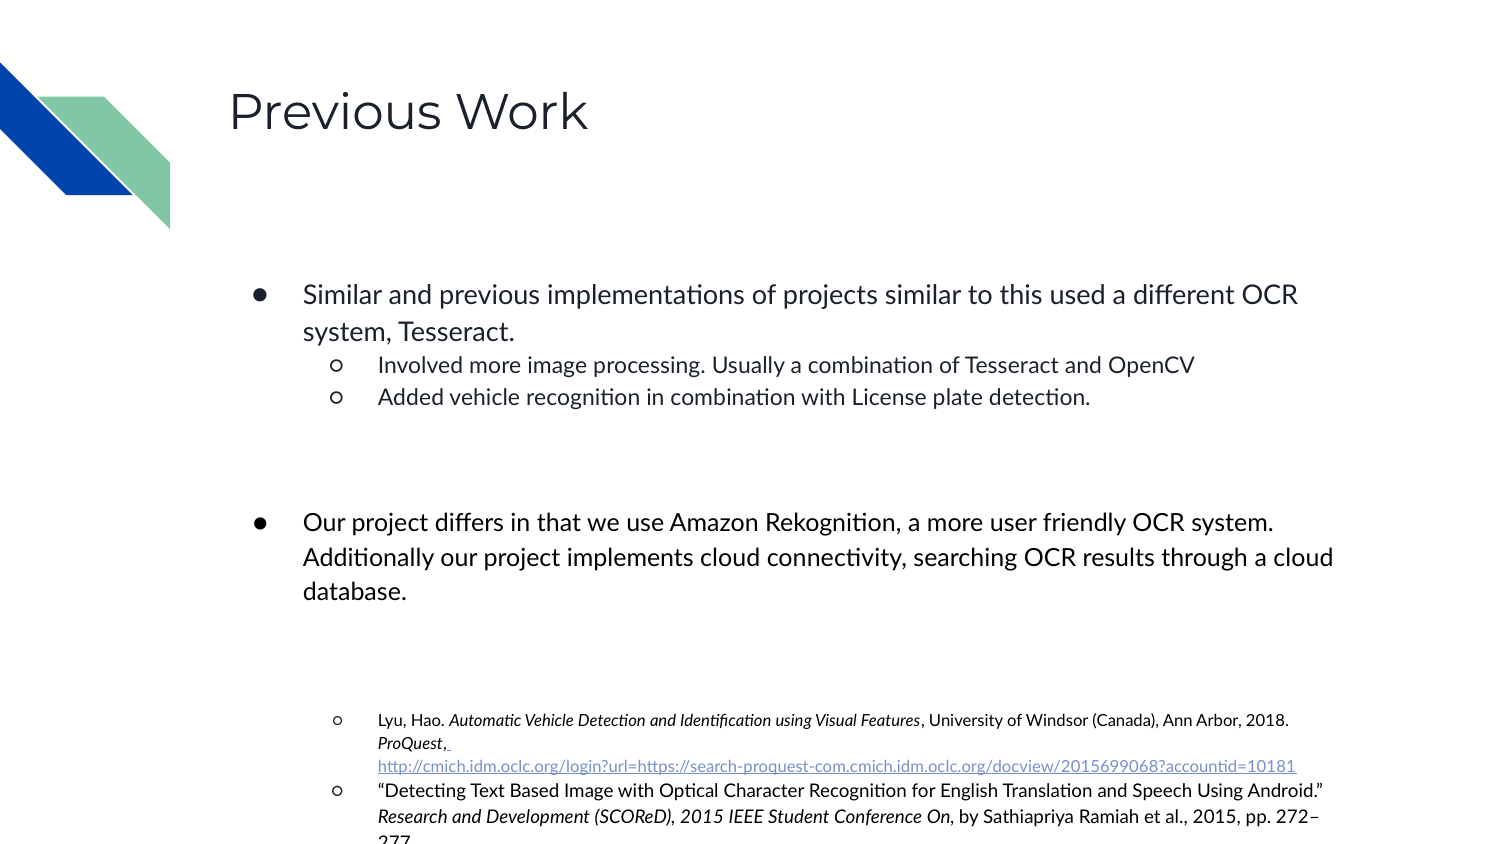

# Previous Work
Similar and previous implementations of projects similar to this used a different OCR system, Tesseract.
Involved more image processing. Usually a combination of Tesseract and OpenCV
Added vehicle recognition in combination with License plate detection.

Our project differs in that we use Amazon Rekognition, a more user friendly OCR system. Additionally our project implements cloud connectivity, searching OCR results through a cloud database.

Lyu, Hao. Automatic Vehicle Detection and Identification using Visual Features, University of Windsor (Canada), Ann Arbor, 2018. ProQuest, http://cmich.idm.oclc.org/login?url=https://search-proquest-com.cmich.idm.oclc.org/docview/2015699068?accountid=10181
“Detecting Text Based Image with Optical Character Recognition for English Translation and Speech Using Android.” Research and Development (SCOReD), 2015 IEEE Student Conference On, by Sathiapriya Ramiah et al., 2015, pp. 272–277